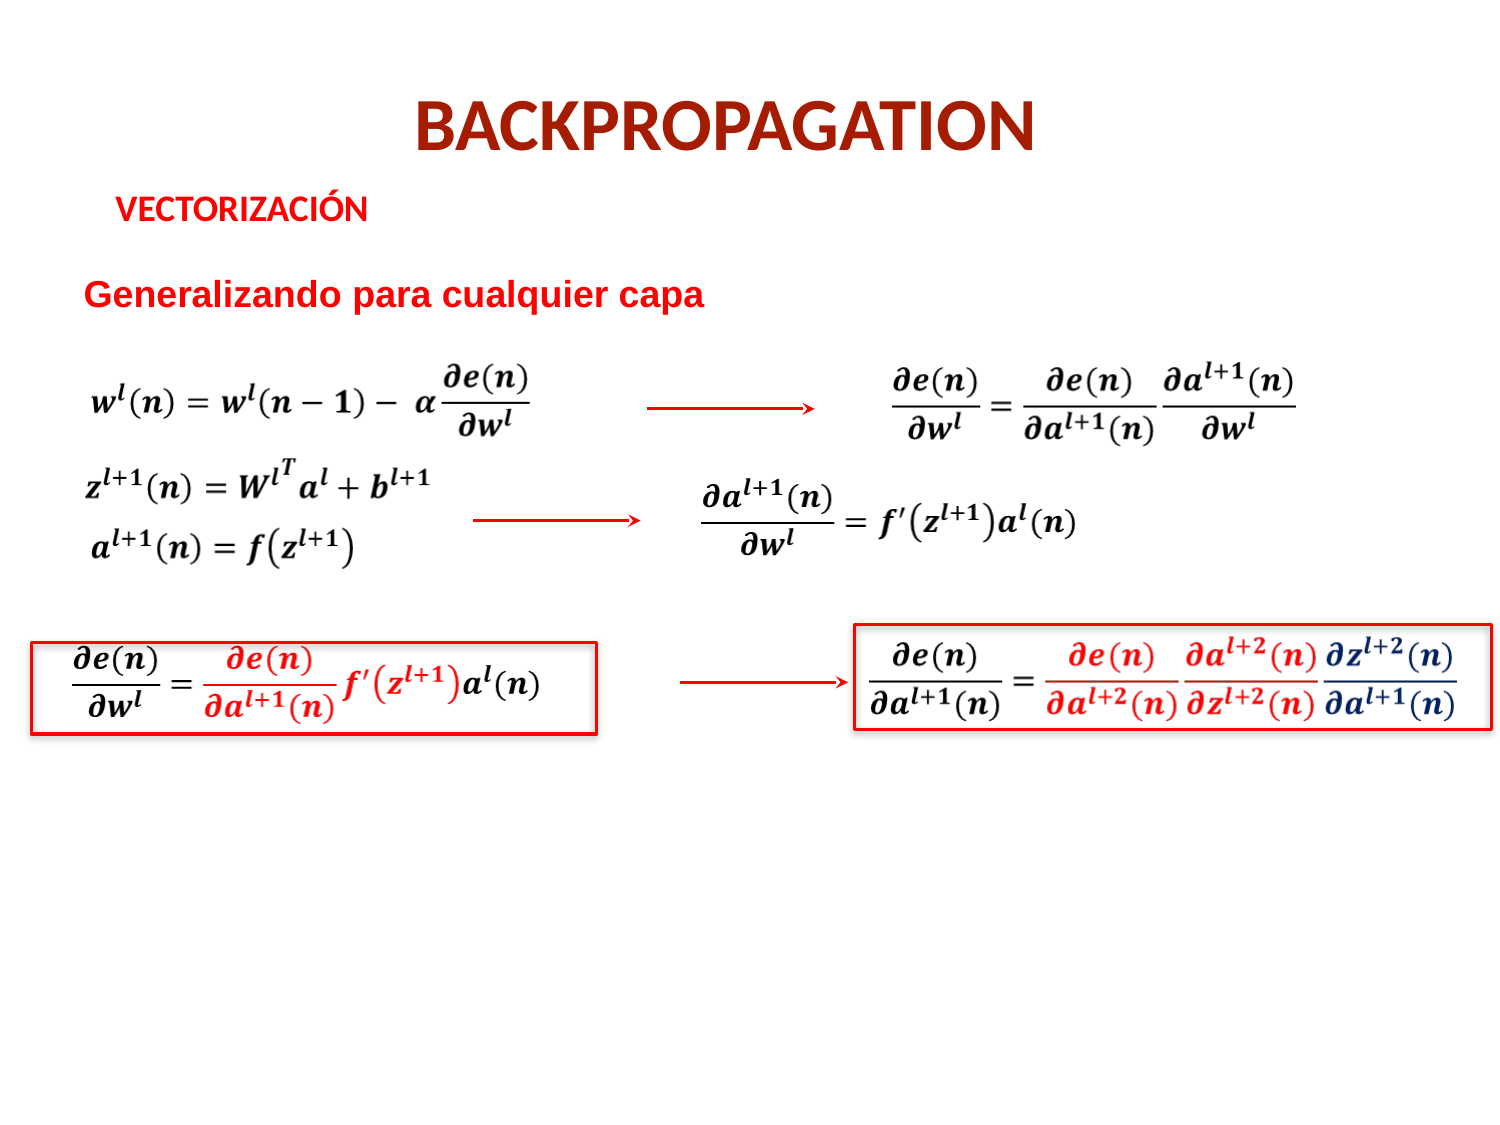

# BACKPROPAGATION
VECTORIZACIÓN
Generalizando para cualquier capa